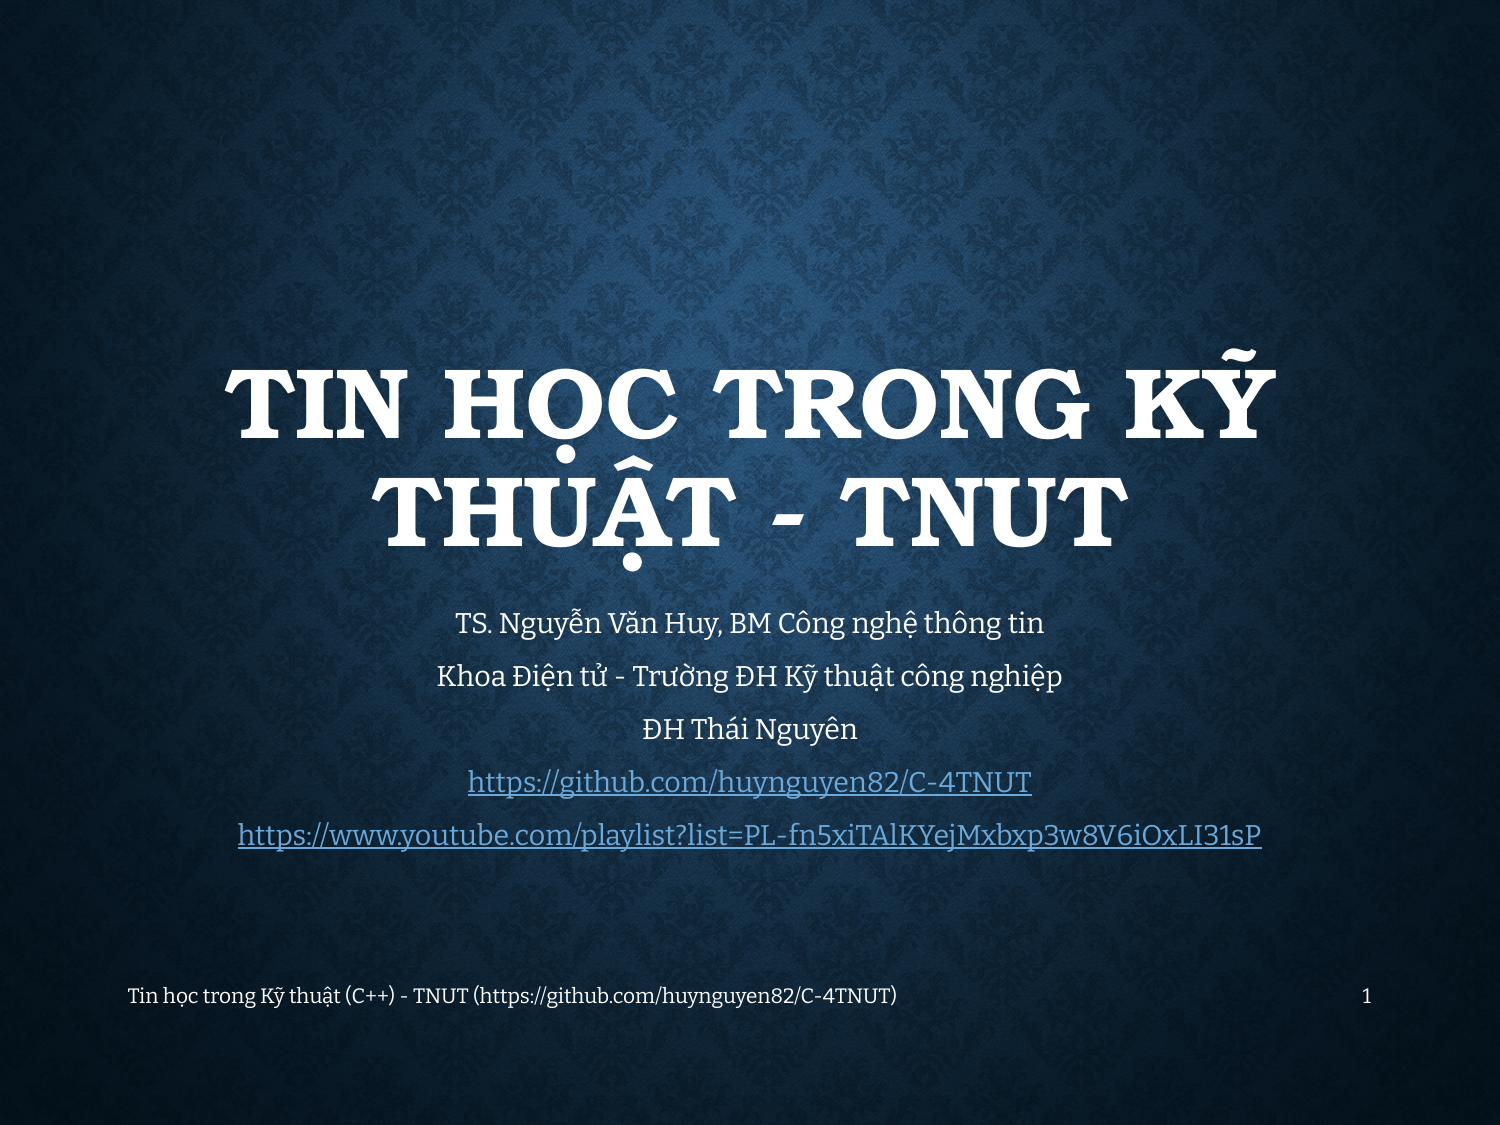

# Tin học trong kỹ thuật - TNUT
TS. Nguyễn Văn Huy, BM Công nghệ thông tin
Khoa Điện tử - Trường ĐH Kỹ thuật công nghiệp
ĐH Thái Nguyên
https://github.com/huynguyen82/C-4TNUT
https://www.youtube.com/playlist?list=PL-fn5xiTAlKYejMxbxp3w8V6iOxLI31sP

Tin học trong Kỹ thuật (C++) - TNUT (https://github.com/huynguyen82/C-4TNUT)
1